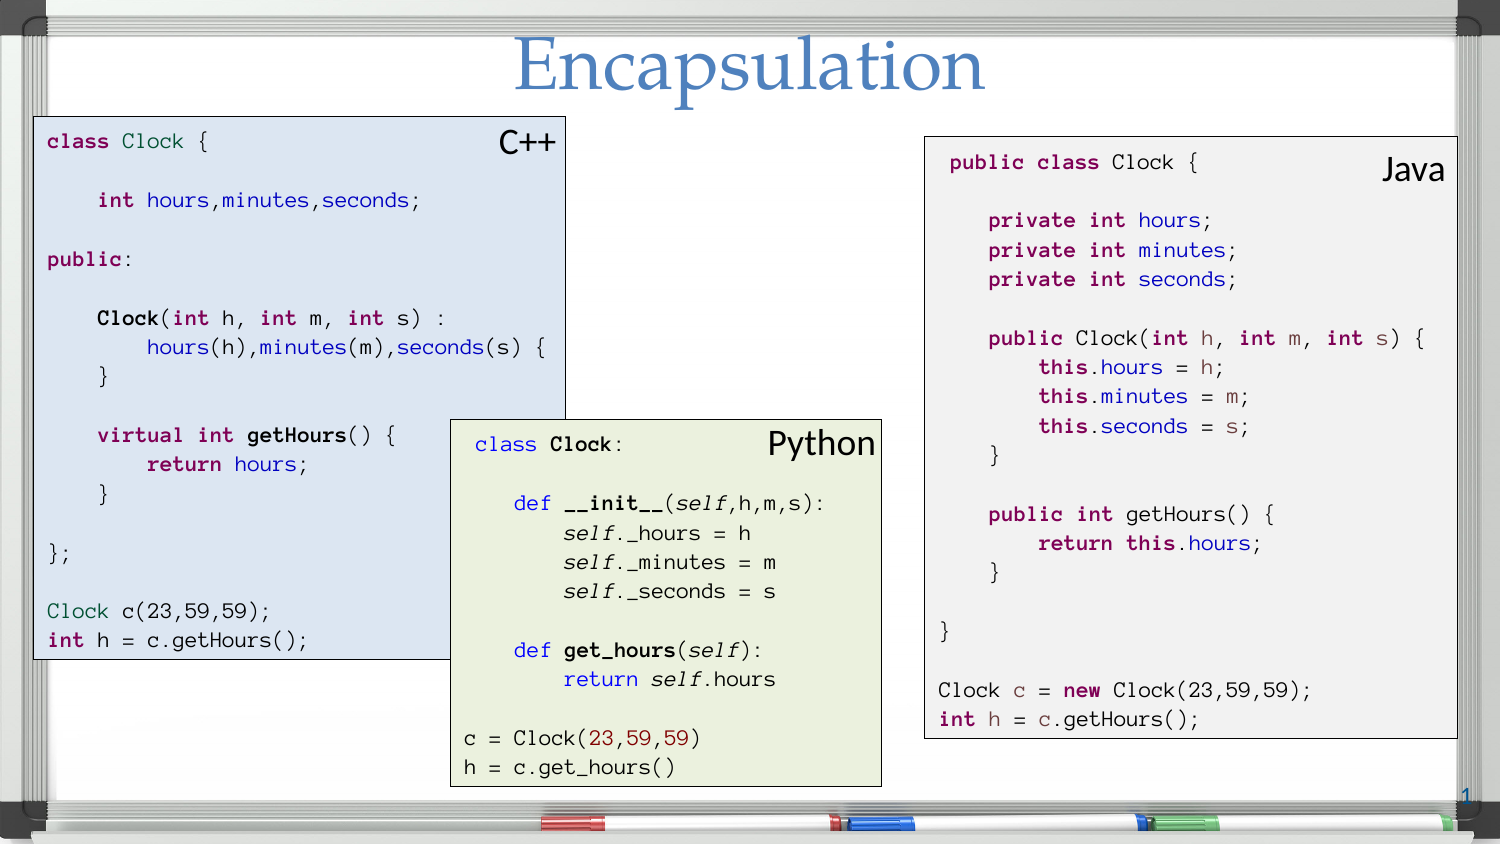

# Encapsulation
C++
class Clock {

    int hours,minutes,seconds;

public:

    Clock(int h, int m, int s) :
        hours(h),minutes(m),seconds(s) {
    }

    virtual int getHours() {
        return hours;
    }

};

Clock c(23,59,59);
int h = c.getHours();
Java
 public class Clock {

    private int hours;
    private int minutes;
    private int seconds;

    public Clock(int h, int m, int s) {
        this.hours = h;
        this.minutes = m;
        this.seconds = s;
    }

    public int getHours() {
        return this.hours;
    }

}

Clock c = new Clock(23,59,59);
int h = c.getHours();
Python
 class Clock:

    def __init__(self,h,m,s):
        self._hours = h
        self._minutes = m
        self._seconds = s

    def get_hours(self):
        return self.hours

c = Clock(23,59,59)
h = c.get_hours()
1
Streams of bytes … two ways (into your program and out of your program)
Disks, consoles, sockets, keyboards, printers
Know how to talk streams and you can talk to anything
Initialization (constructor) is different. Use is the same.